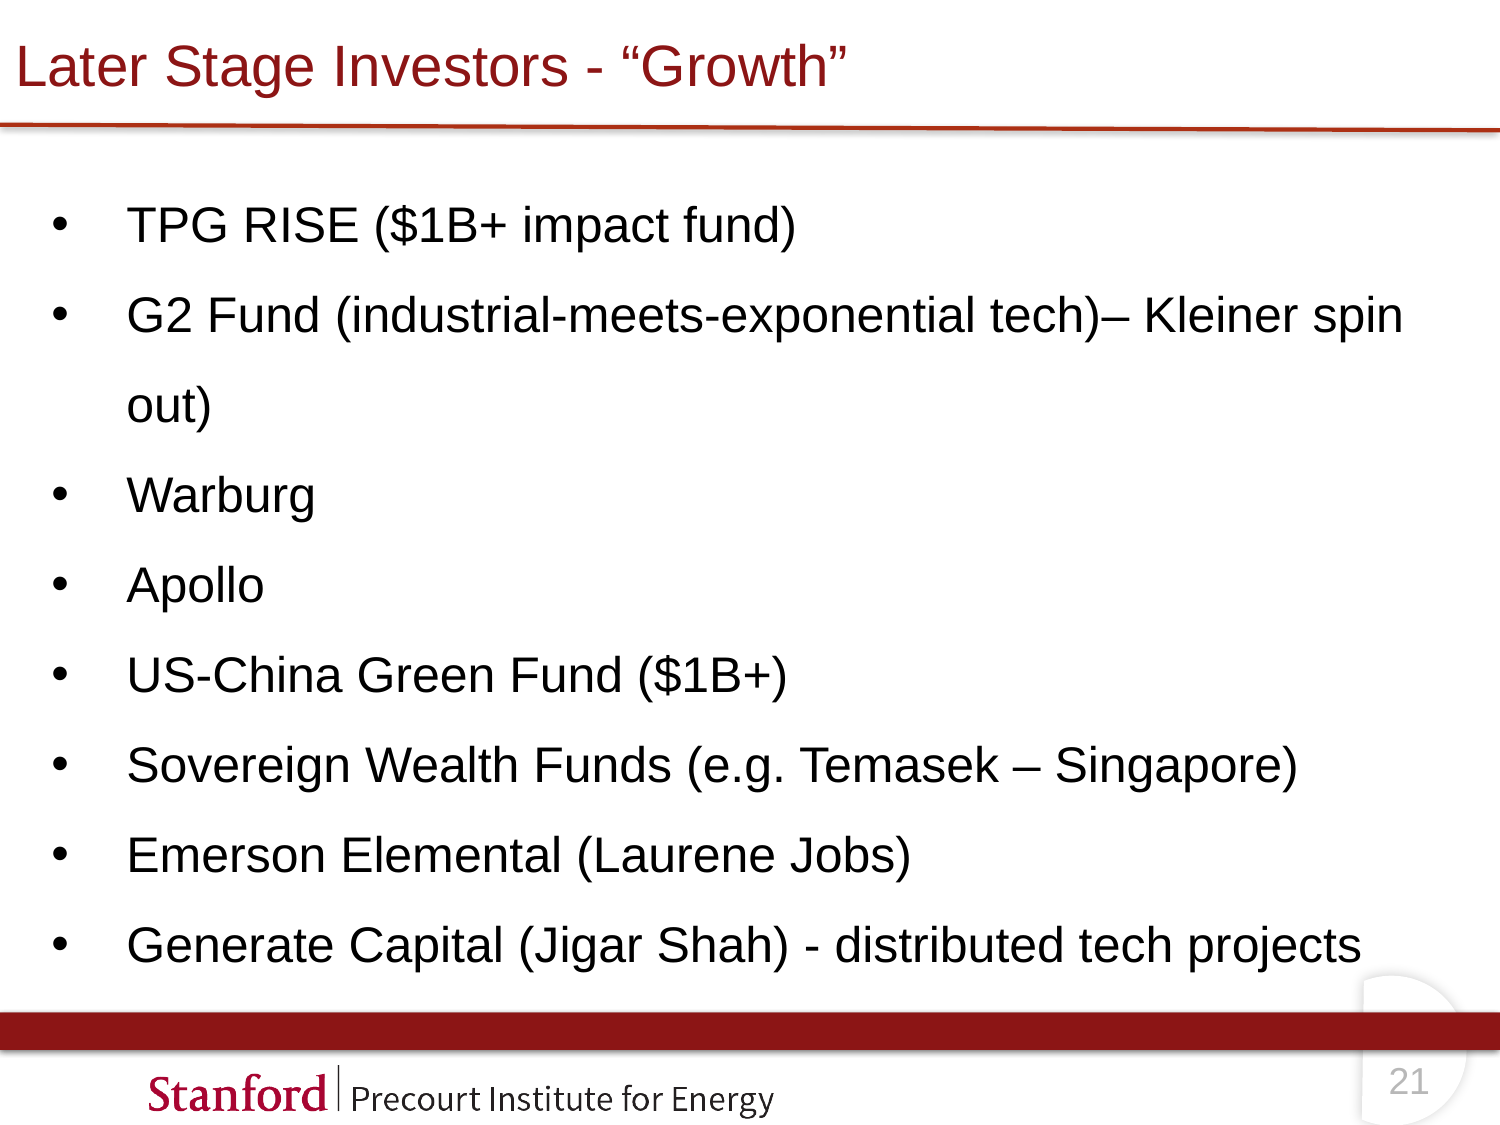

# Later Stage Investors - “Growth”
TPG RISE ($1B+ impact fund)
G2 Fund (industrial-meets-exponential tech)– Kleiner spin out)
Warburg
Apollo
US-China Green Fund ($1B+)
Sovereign Wealth Funds (e.g. Temasek – Singapore)
Emerson Elemental (Laurene Jobs)
Generate Capital (Jigar Shah) - distributed tech projects
21